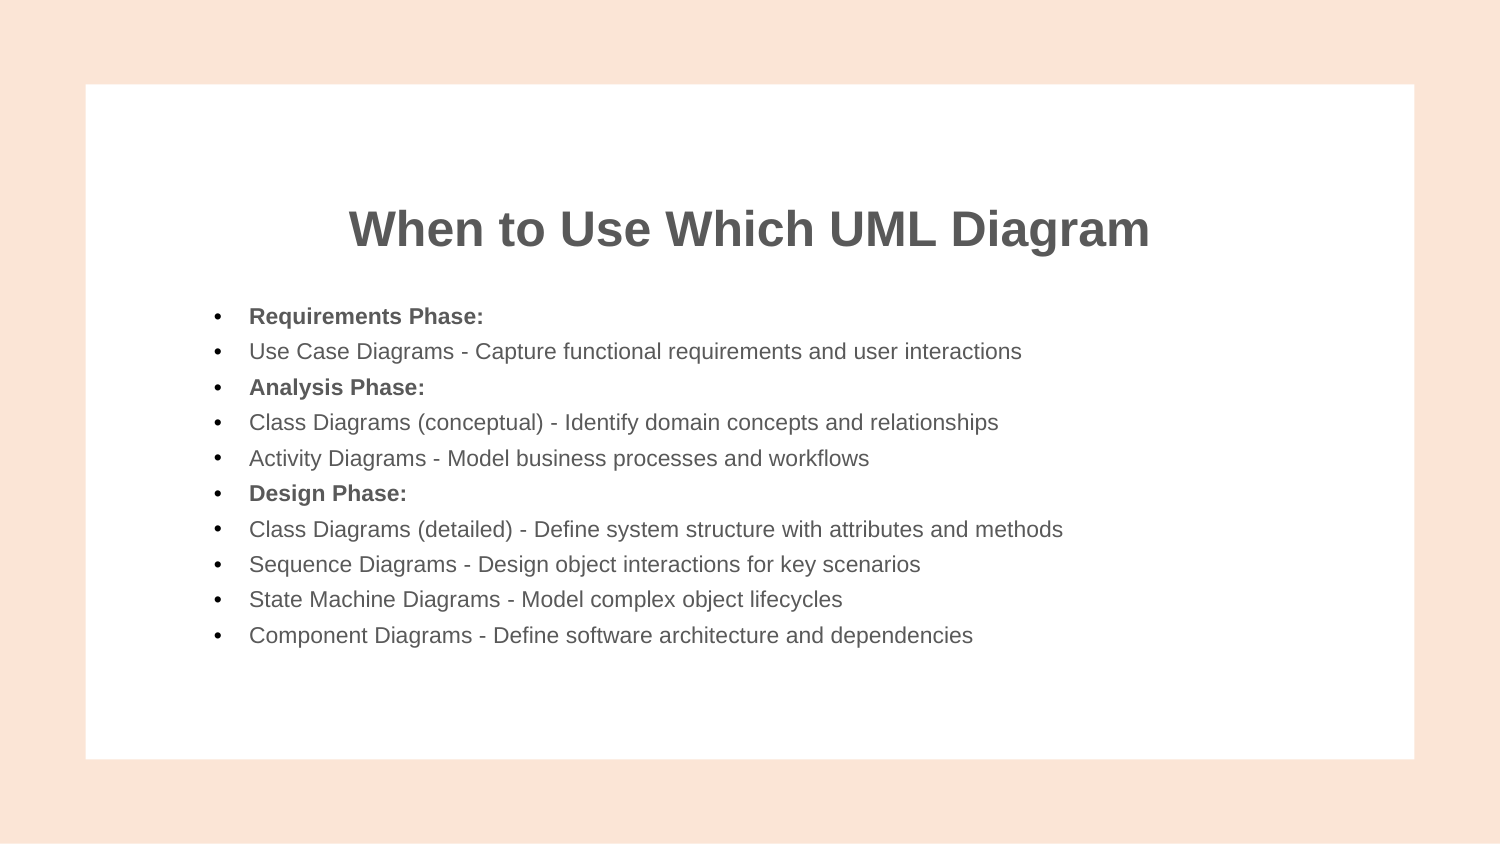

When to Use Which UML Diagram
Requirements Phase:
Use Case Diagrams - Capture functional requirements and user interactions
Analysis Phase:
Class Diagrams (conceptual) - Identify domain concepts and relationships
Activity Diagrams - Model business processes and workflows
Design Phase:
Class Diagrams (detailed) - Define system structure with attributes and methods
Sequence Diagrams - Design object interactions for key scenarios
State Machine Diagrams - Model complex object lifecycles
Component Diagrams - Define software architecture and dependencies